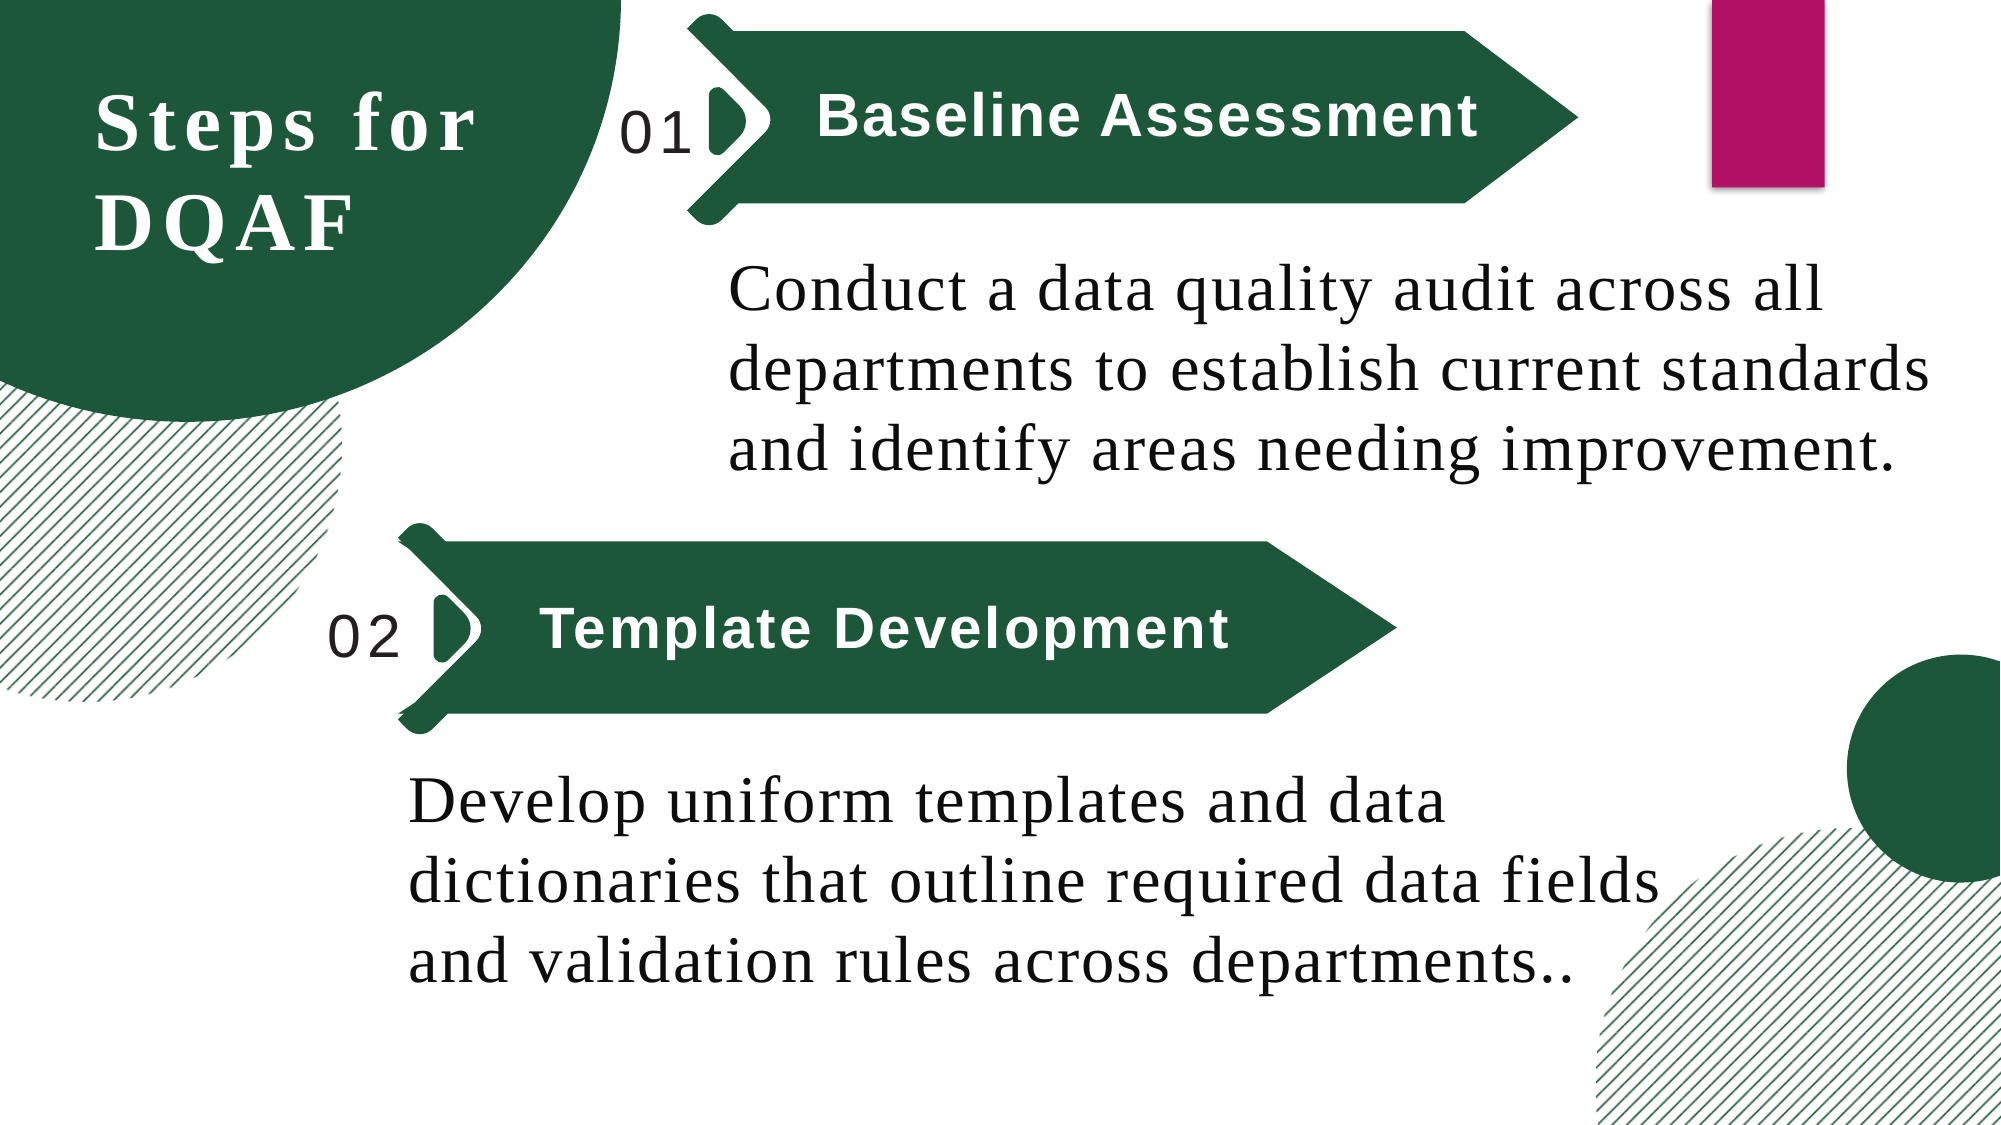

Steps for DQAF
Baseline Assessment
01

Conduct a data quality audit across all departments to establish current standards and identify areas needing improvement.

02
Template Development

Develop uniform templates and data dictionaries that outline required data fields and validation rules across departments..